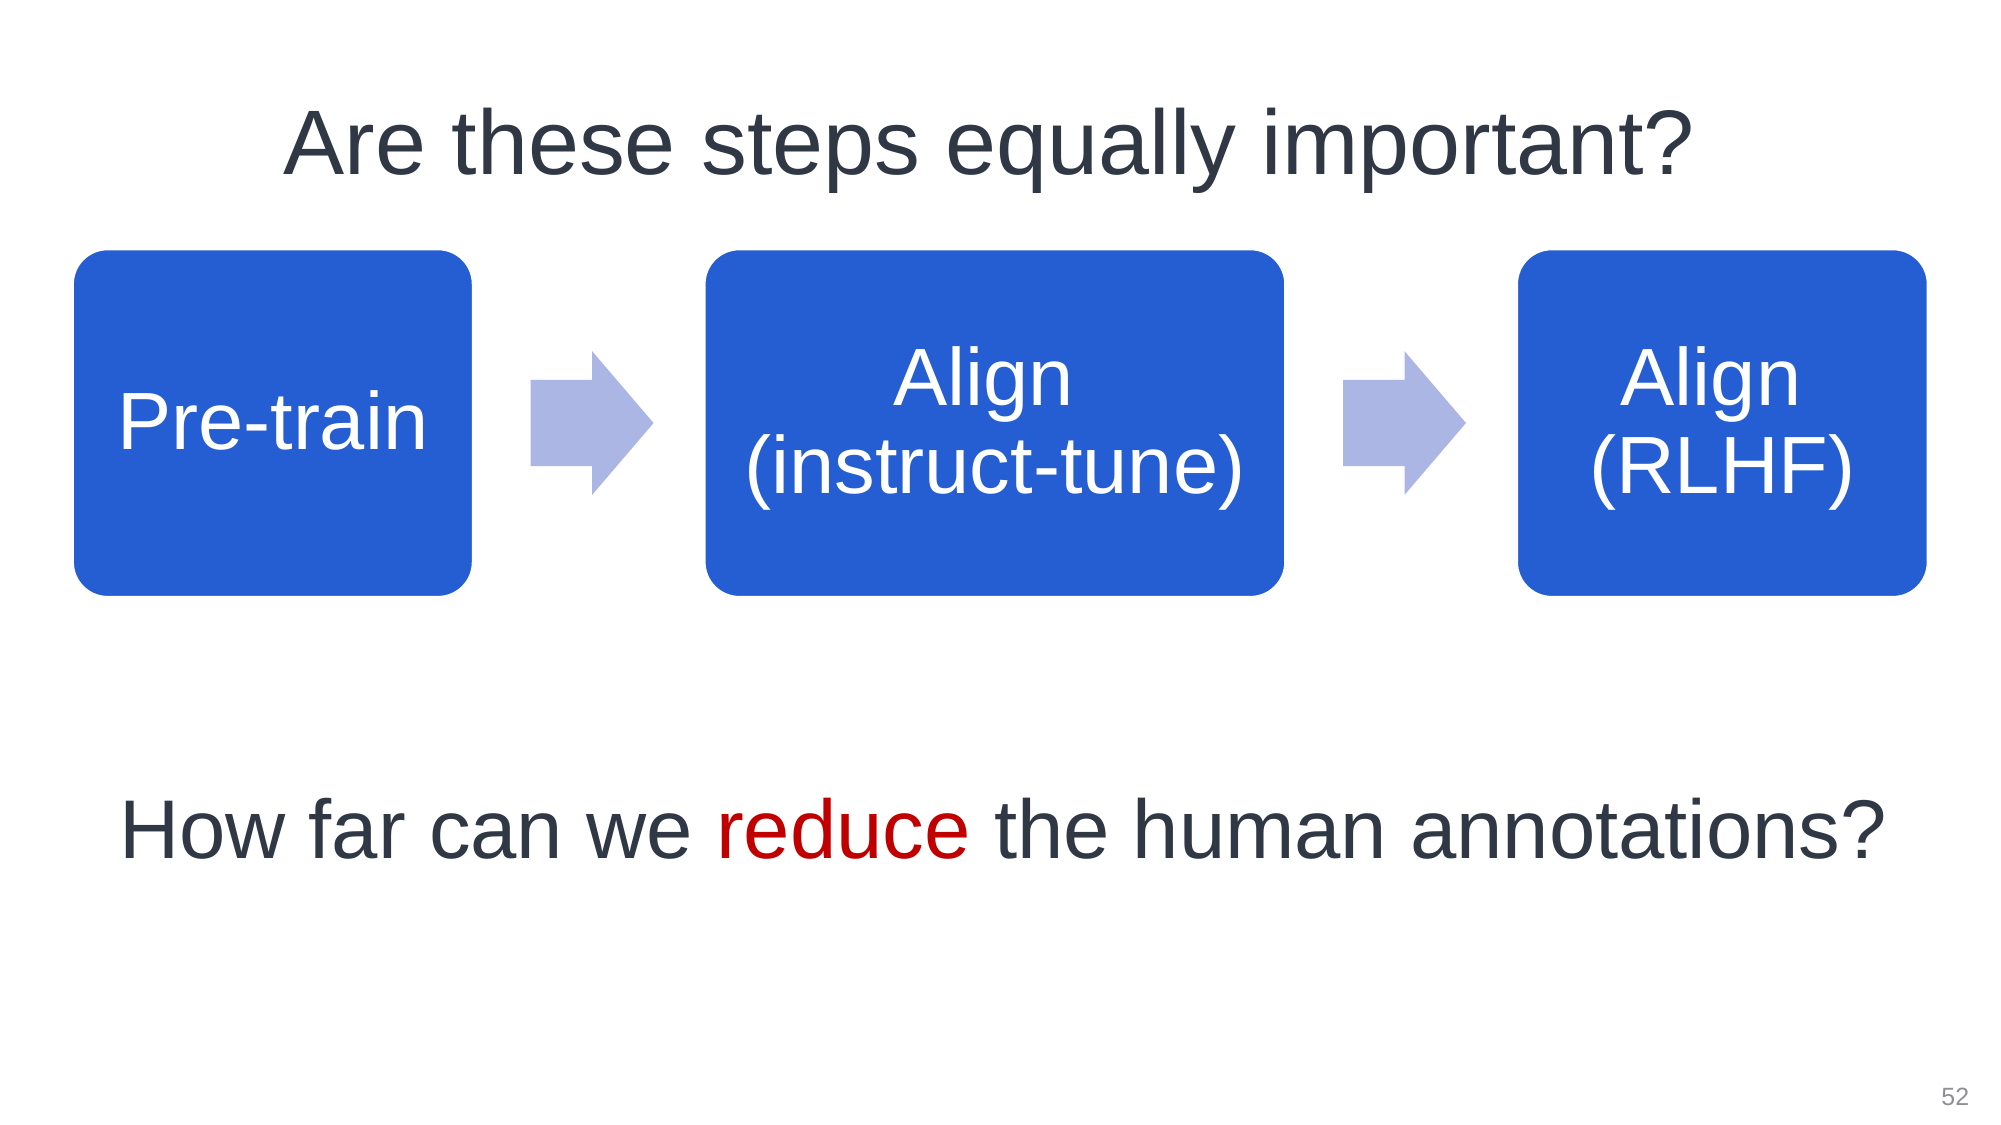

# Are these steps equally important?
Pre-train
Align
(instruct-tune)
Align
(RLHF)

How far can we reduce the human annotations?
52